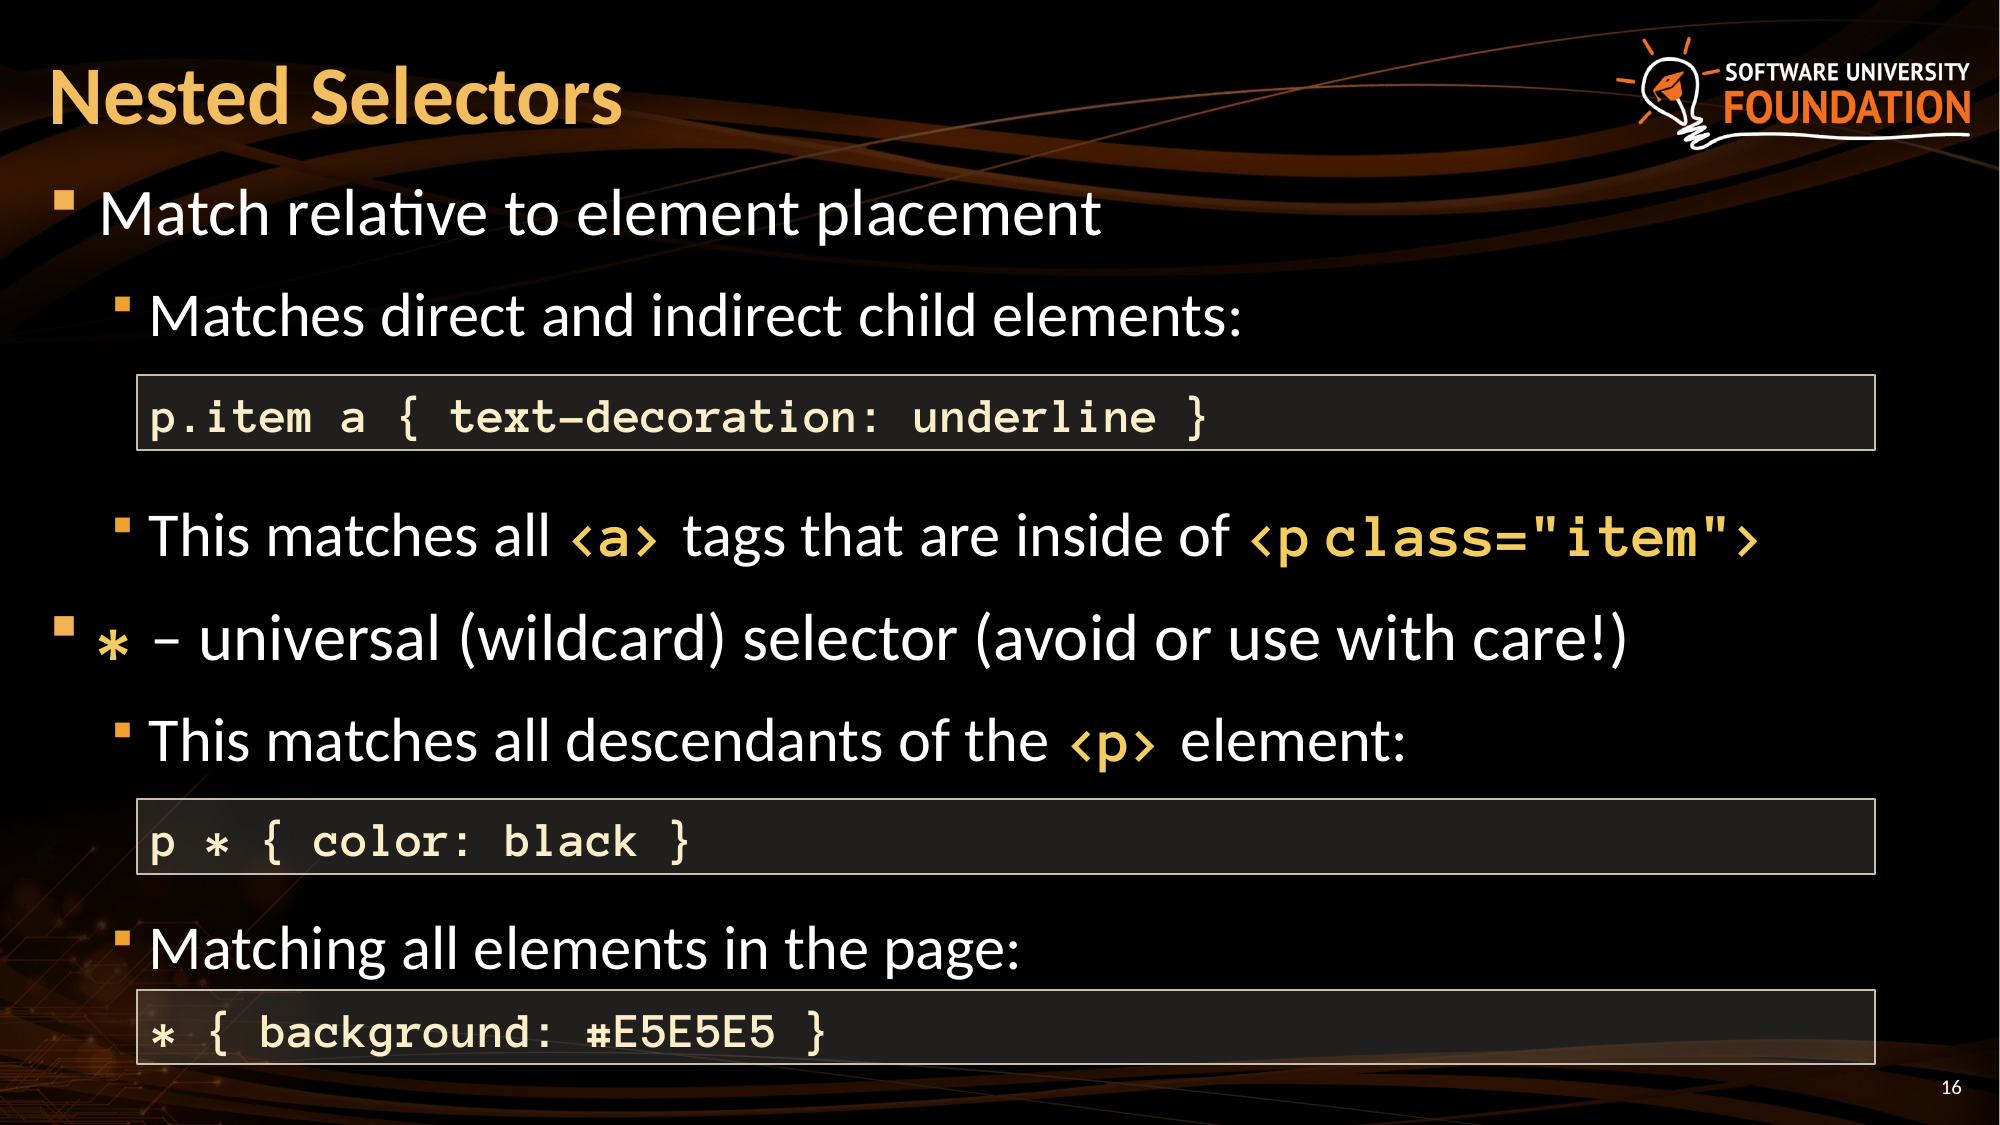

# Nested Selectors
Match relative to element placement
Matches direct and indirect child elements:

This matches all <a> tags that are inside of <p class="item">
* – universal (wildcard) selector (avoid or use with care!)
This matches all descendants of the <p> element:

Matching all elements in the page:
p.item a { text-decoration: underline }
p * { color: black }
* { background: #E5E5E5 }
16